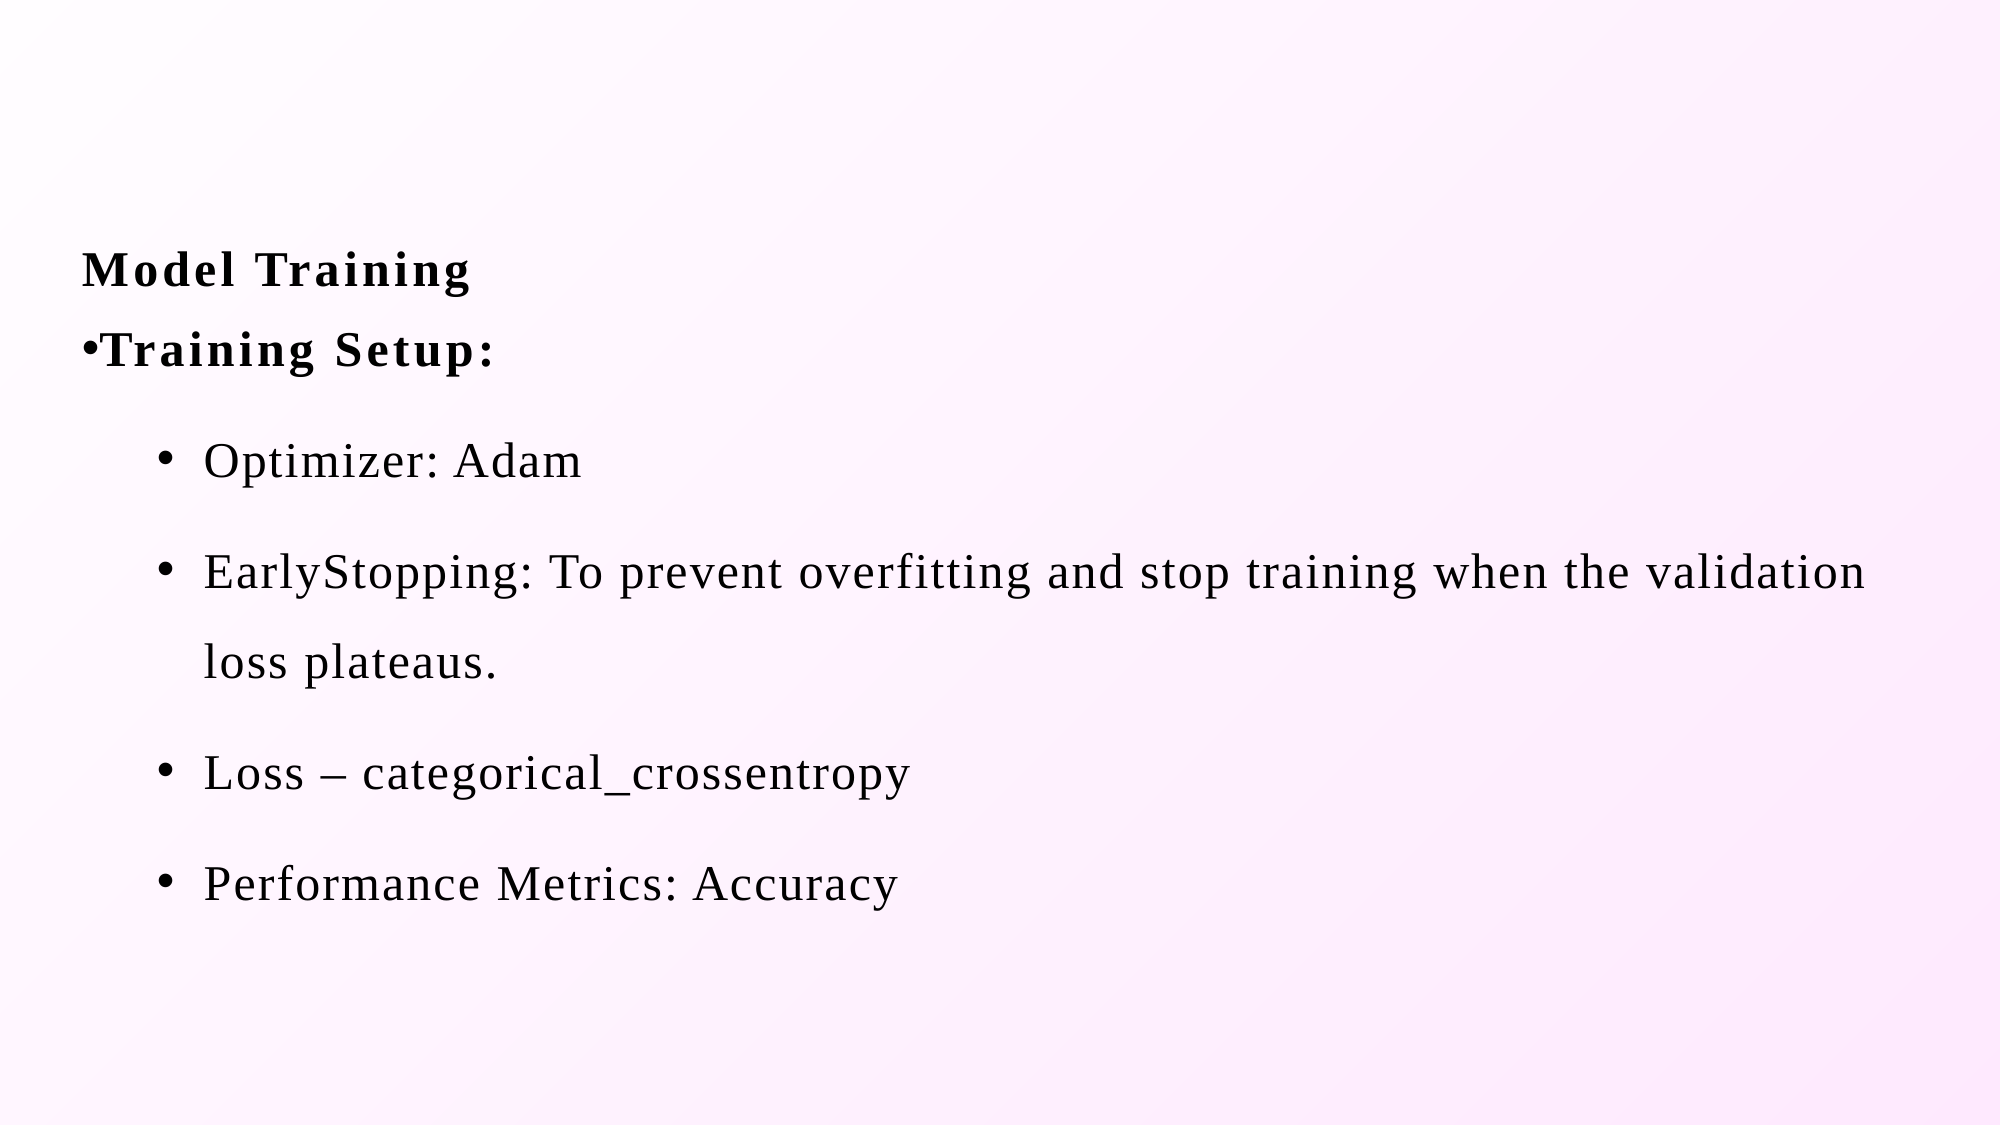

Model Training
Training Setup:
Optimizer: Adam
EarlyStopping: To prevent overfitting and stop training when the validation loss plateaus.
Loss – categorical_crossentropy
Performance Metrics: Accuracy
18